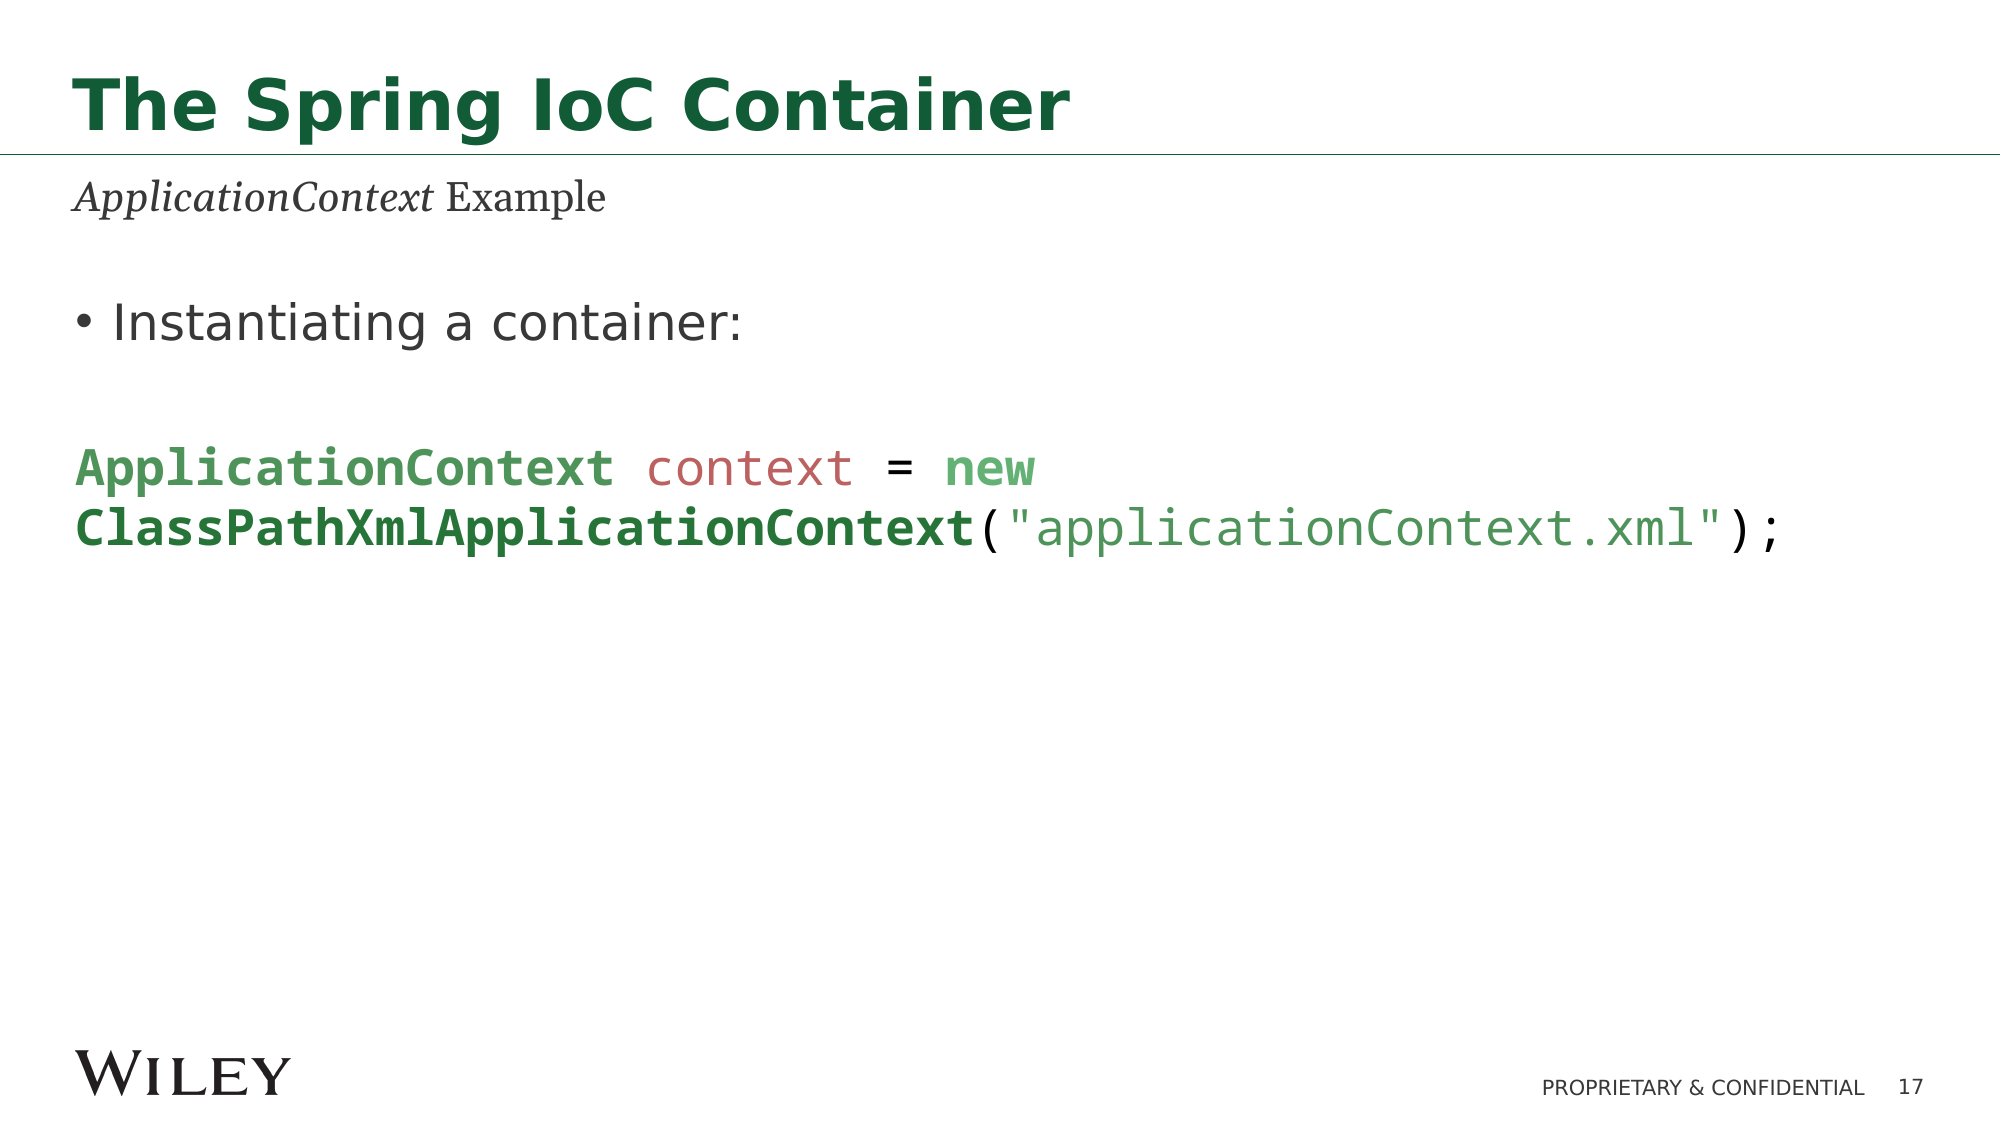

# The Spring IoC Container
ApplicationContext Example
Instantiating a container:

ApplicationContext context = new ClassPathXmlApplicationContext("applicationContext.xml");
17
PROPRIETARY & CONFIDENTIAL